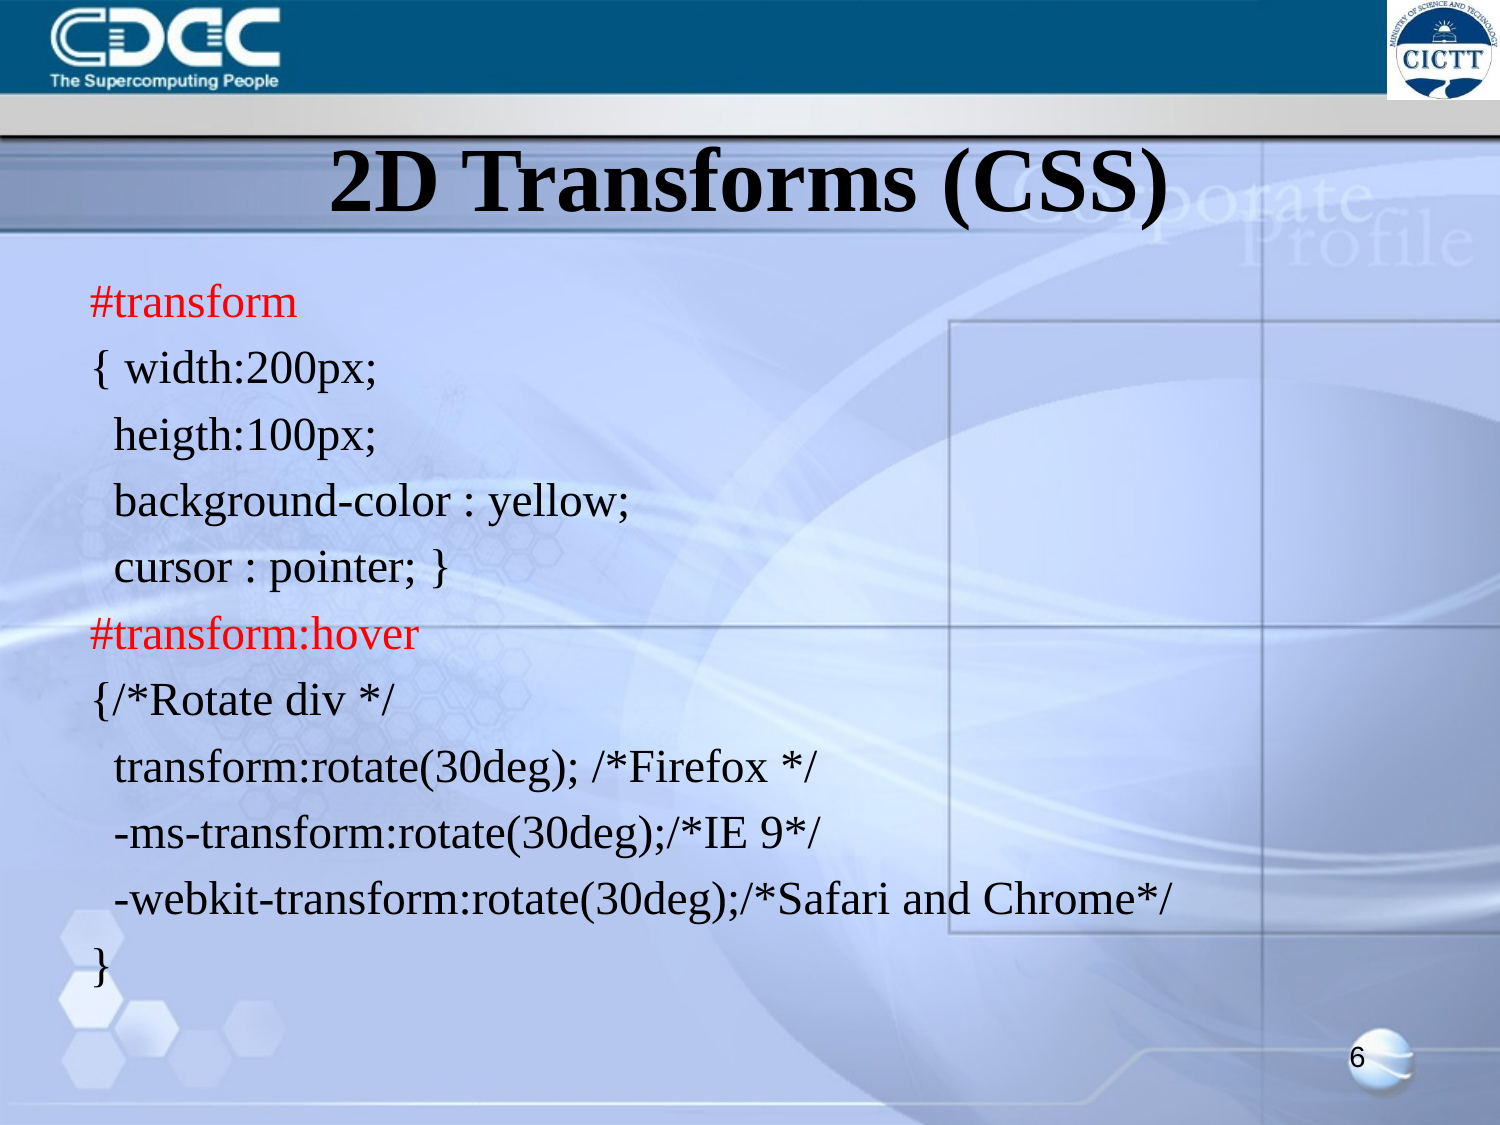

# 2D Transforms (CSS)
#transform
{ width:200px;
  heigth:100px;
  background-color : yellow;
  cursor : pointer; }
#transform:hover
{/*Rotate div */
  transform:rotate(30deg); /*Firefox */
  -ms-transform:rotate(30deg);/*IE 9*/
  -webkit-transform:rotate(30deg);/*Safari and Chrome*/
}